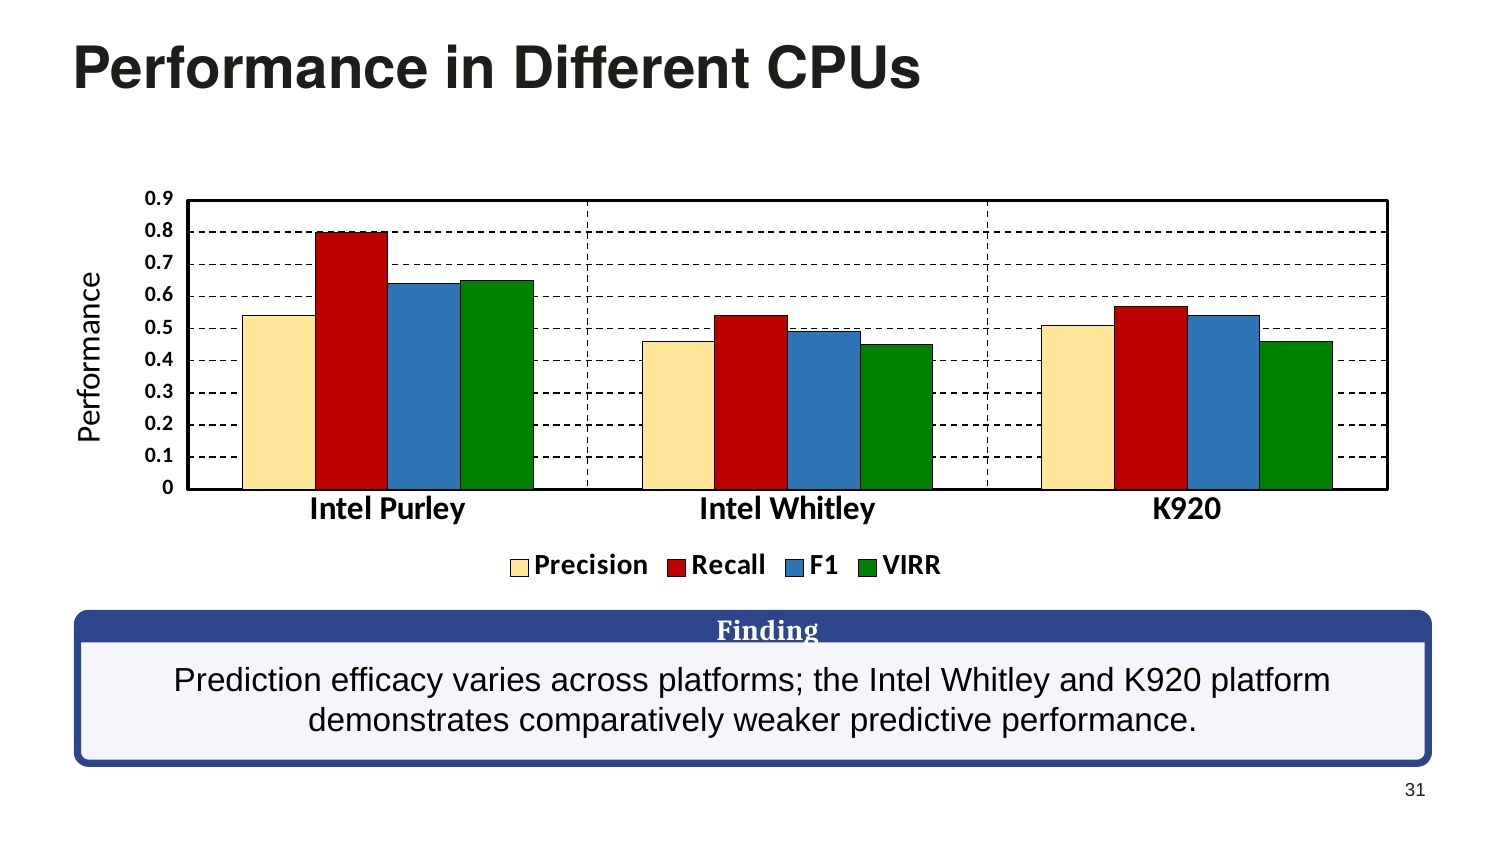

# Performance in Different CPUs

### Chart

| Category | Precision | Recall | F1 | VIRR |
|---|---|---|---|---|
| Intel Purley | 0.54 | 0.8 | 0.64 | 0.65 |
| Intel Whitley | 0.46 | 0.54 | 0.49 | 0.45 |
| K920 | 0.51 | 0.57 | 0.54 | 0.46 |
Finding

Prediction efficacy varies across platforms; the Intel Whitley and K920 platform demonstrates comparatively weaker predictive performance.